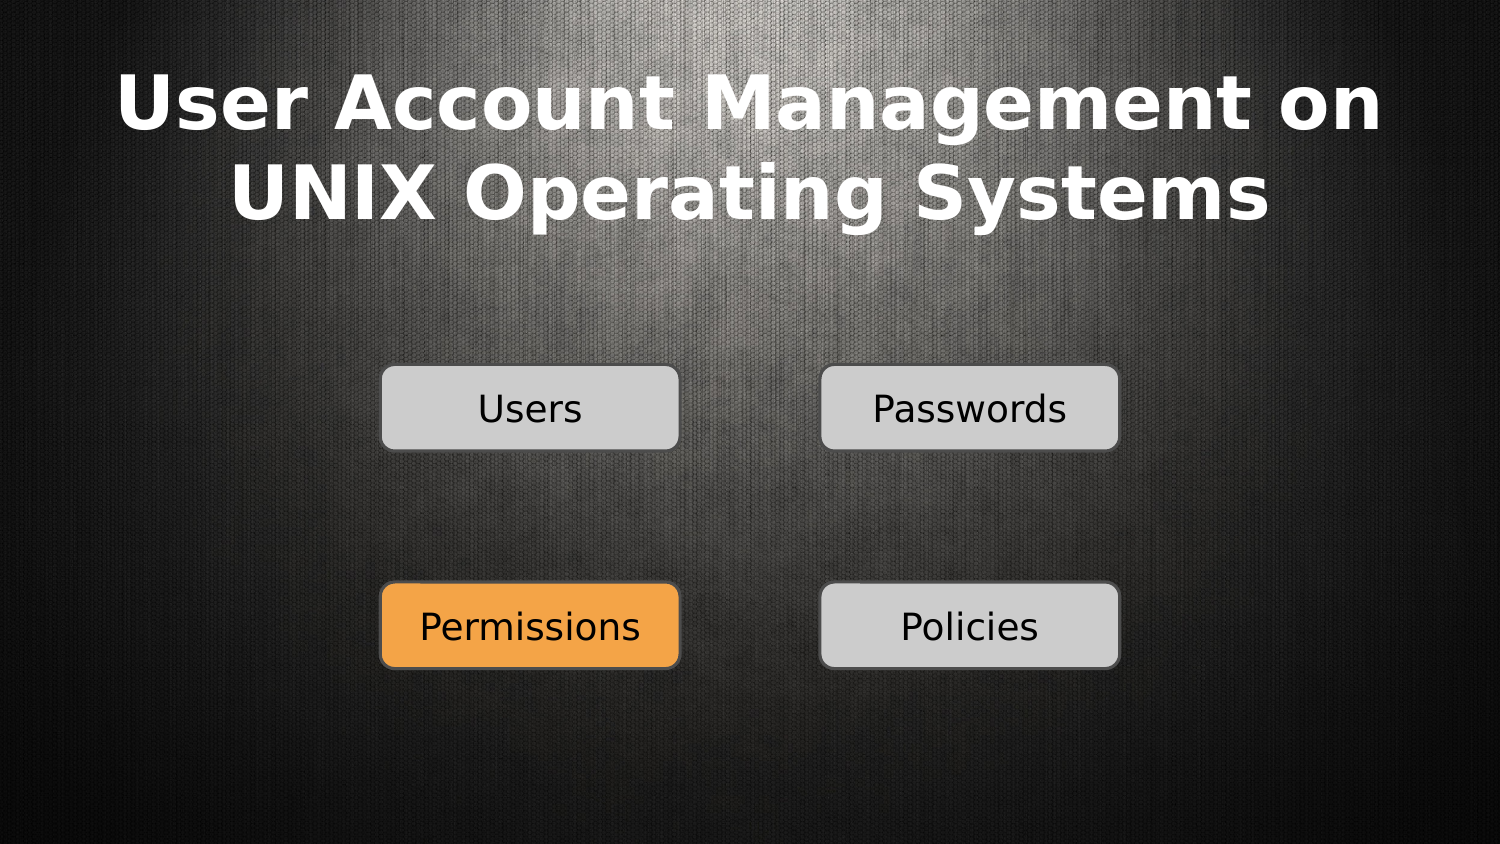

# User Account Management on UNIX Operating Systems
Users
Passwords
Permissions
Policies